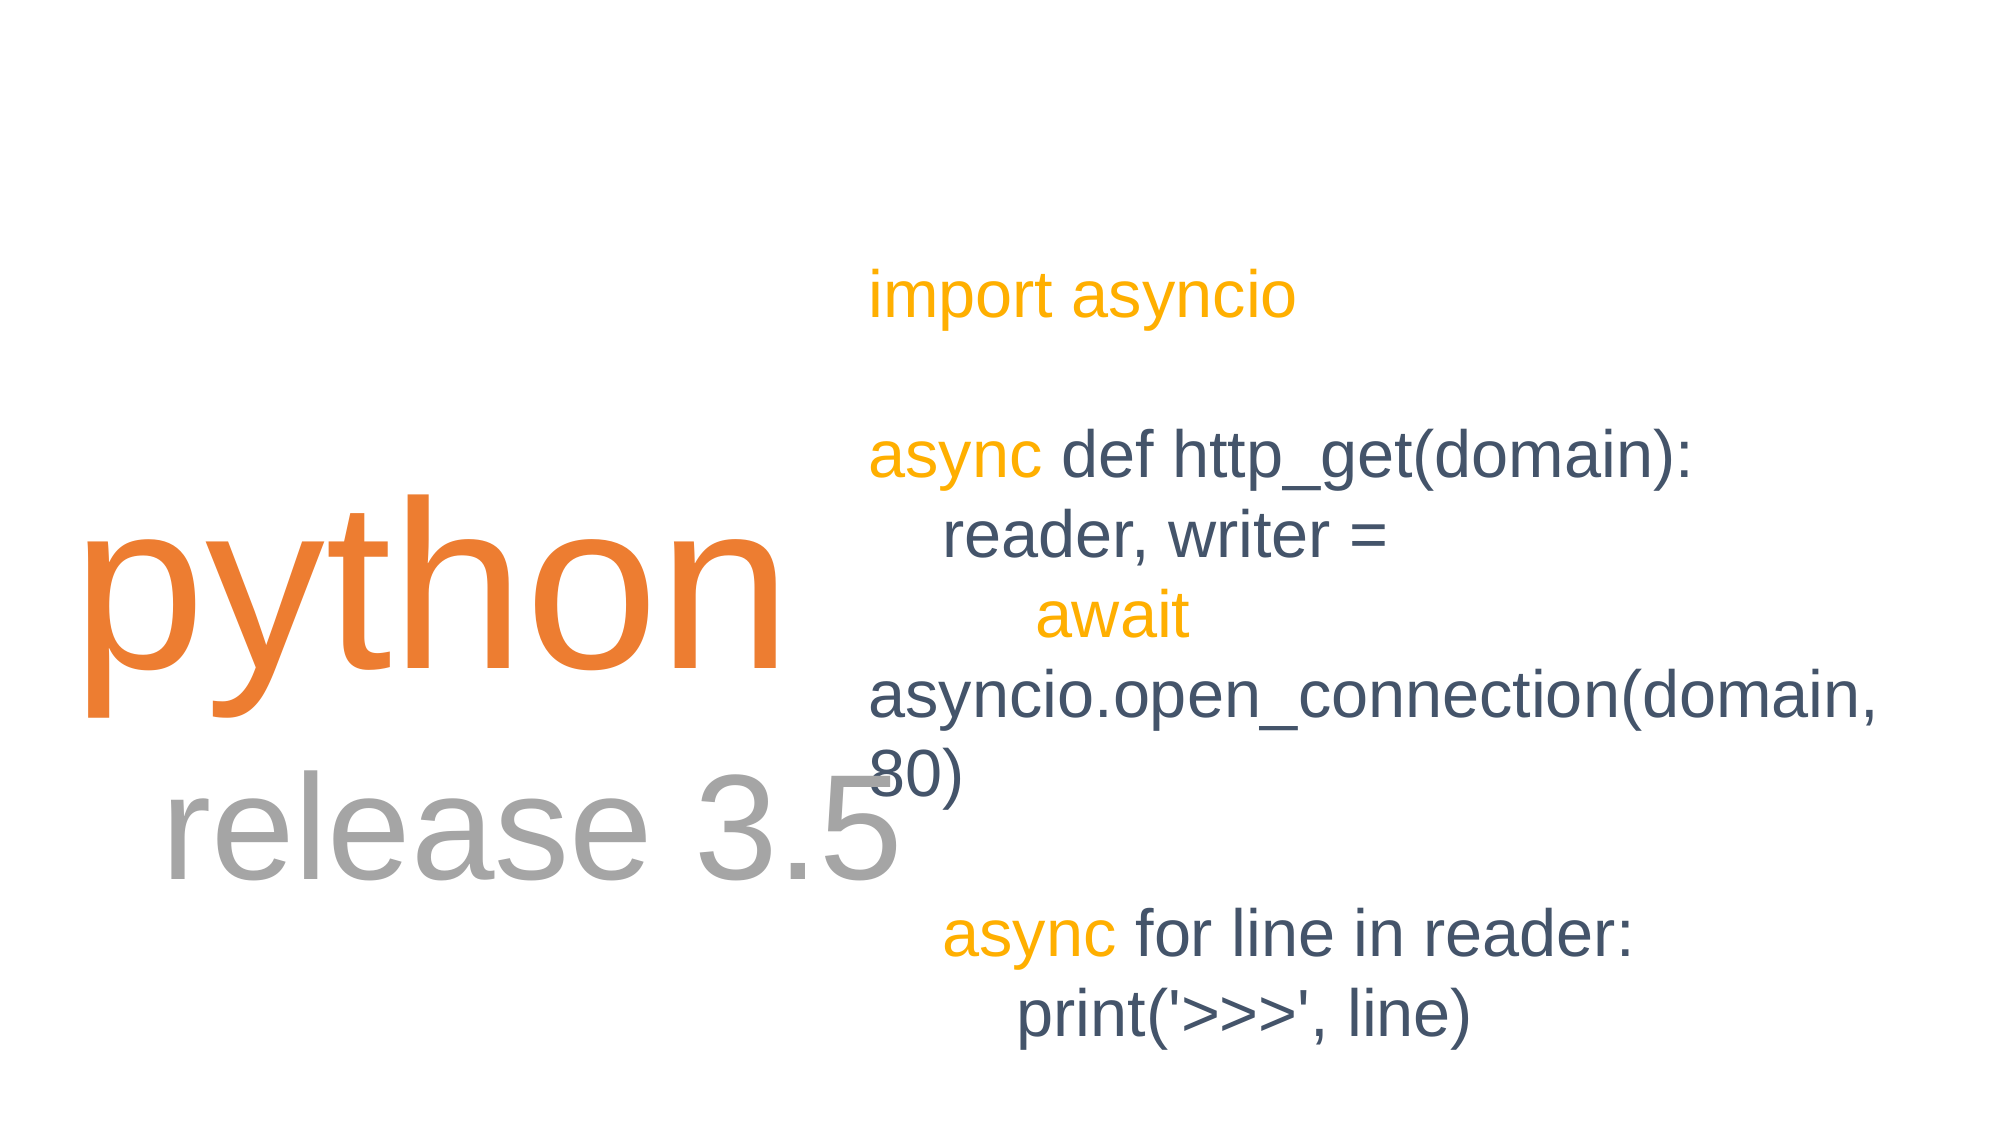

import asyncio

async def http_get(domain):
    reader, writer =
         await asyncio.open_connection(domain, 80)

    async for line in reader:
        print('>>>', line)
python
release 3.5